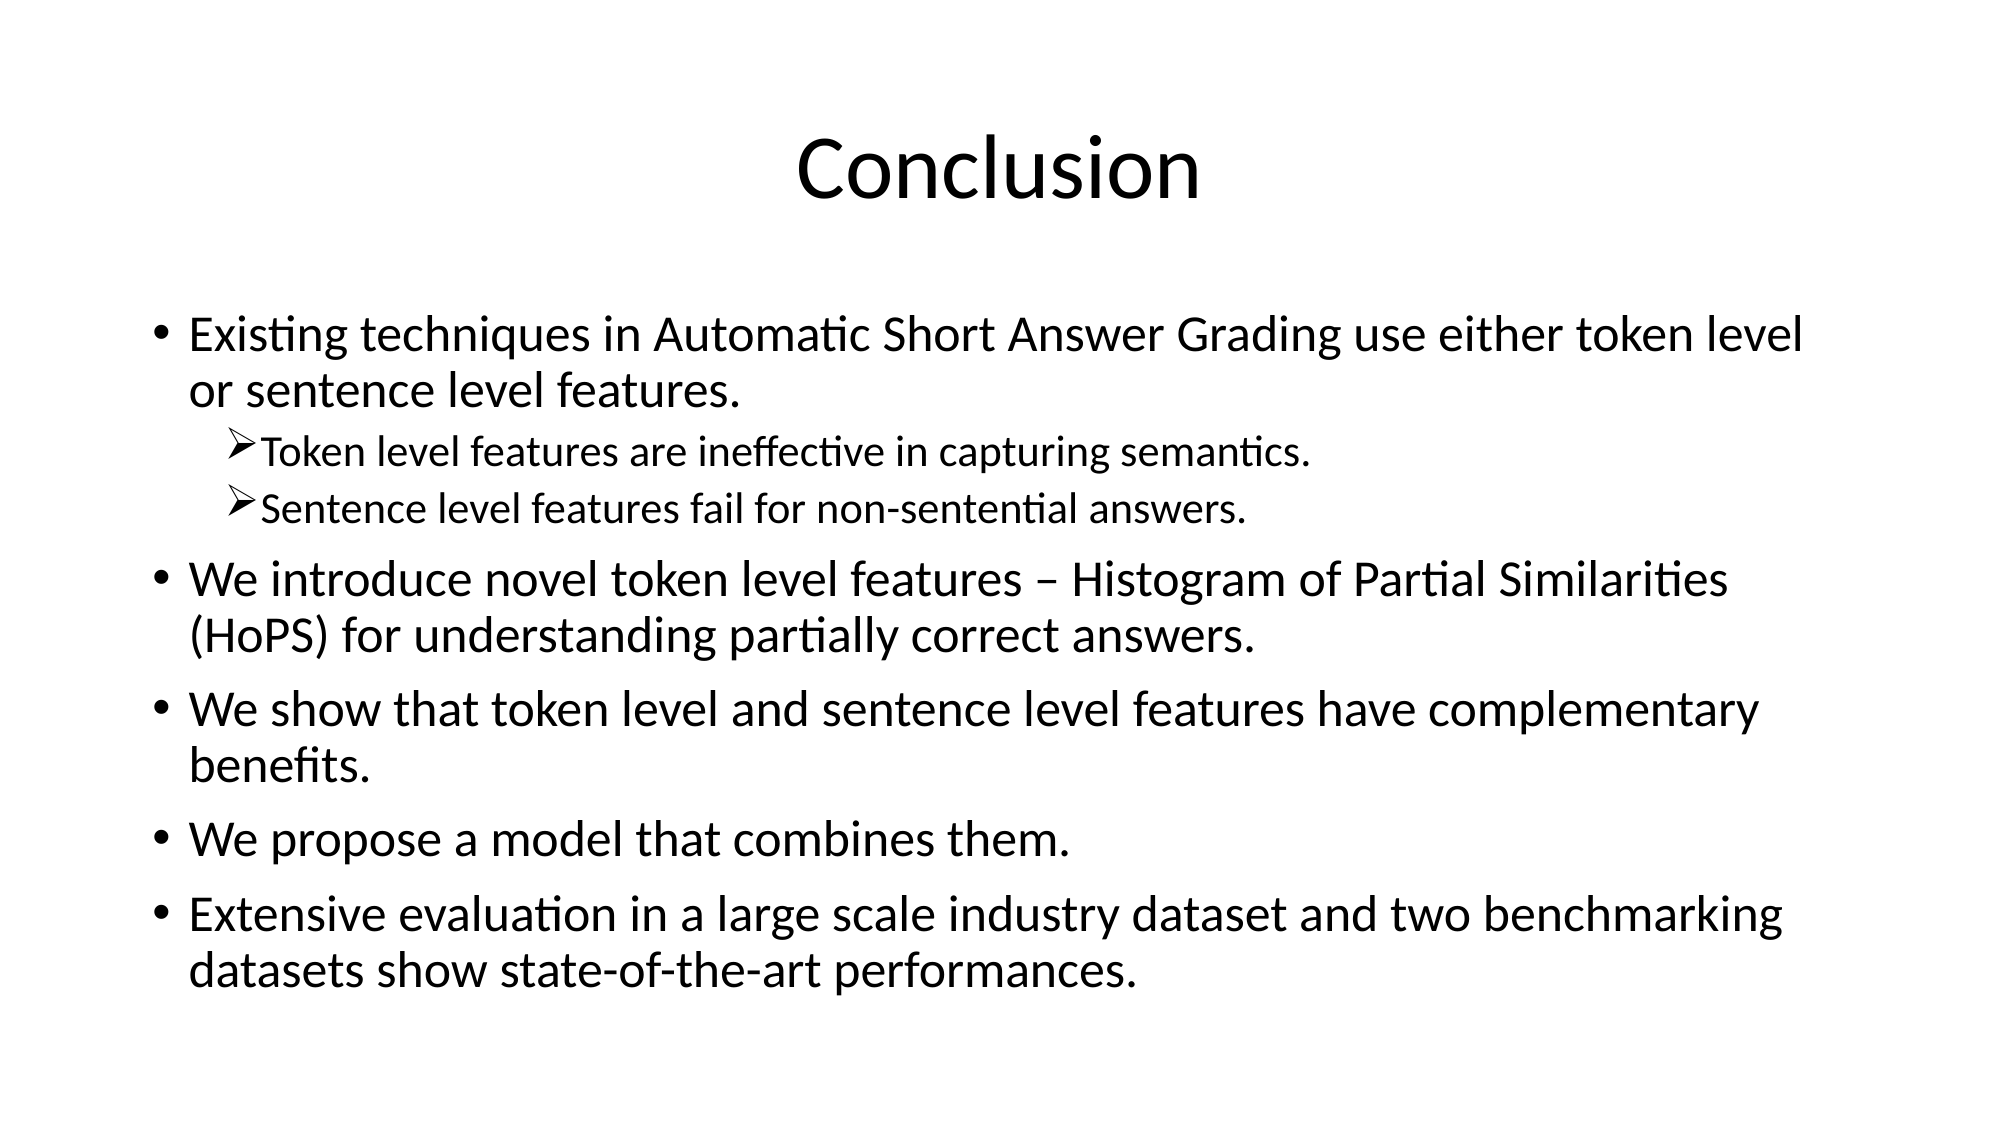

# Conclusion
Existing techniques in Automatic Short Answer Grading use either token level or sentence level features.
Token level features are ineffective in capturing semantics.
Sentence level features fail for non-sentential answers.
We introduce novel token level features – Histogram of Partial Similarities (HoPS) for understanding partially correct answers.
We show that token level and sentence level features have complementary benefits.
We propose a model that combines them.
Extensive evaluation in a large scale industry dataset and two benchmarking datasets show state-of-the-art performances.